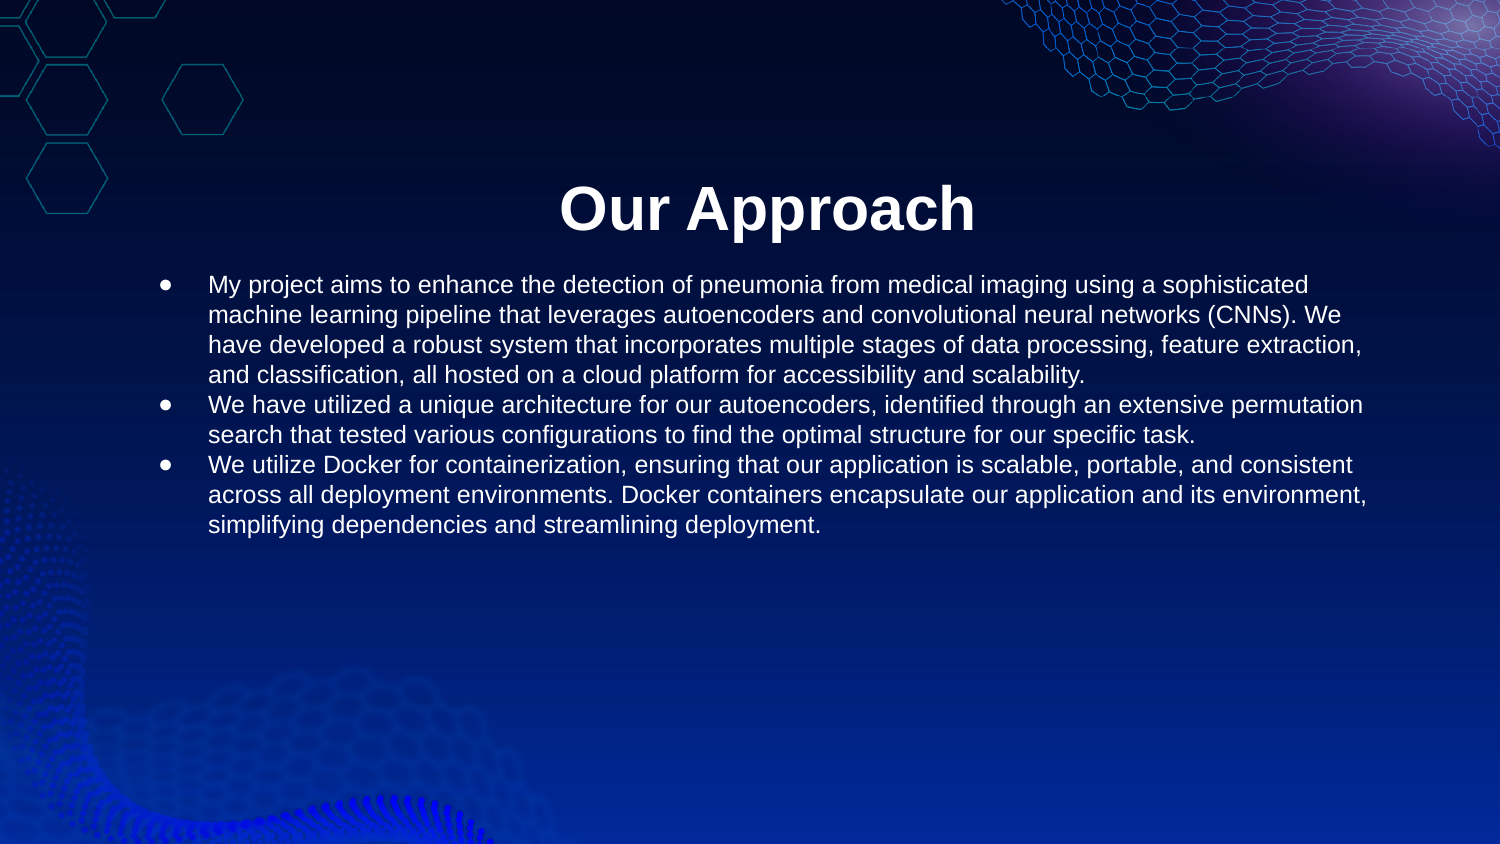

# Our Approach
My project aims to enhance the detection of pneumonia from medical imaging using a sophisticated machine learning pipeline that leverages autoencoders and convolutional neural networks (CNNs). We have developed a robust system that incorporates multiple stages of data processing, feature extraction, and classification, all hosted on a cloud platform for accessibility and scalability.
We have utilized a unique architecture for our autoencoders, identified through an extensive permutation search that tested various configurations to find the optimal structure for our specific task.
We utilize Docker for containerization, ensuring that our application is scalable, portable, and consistent across all deployment environments. Docker containers encapsulate our application and its environment, simplifying dependencies and streamlining deployment.